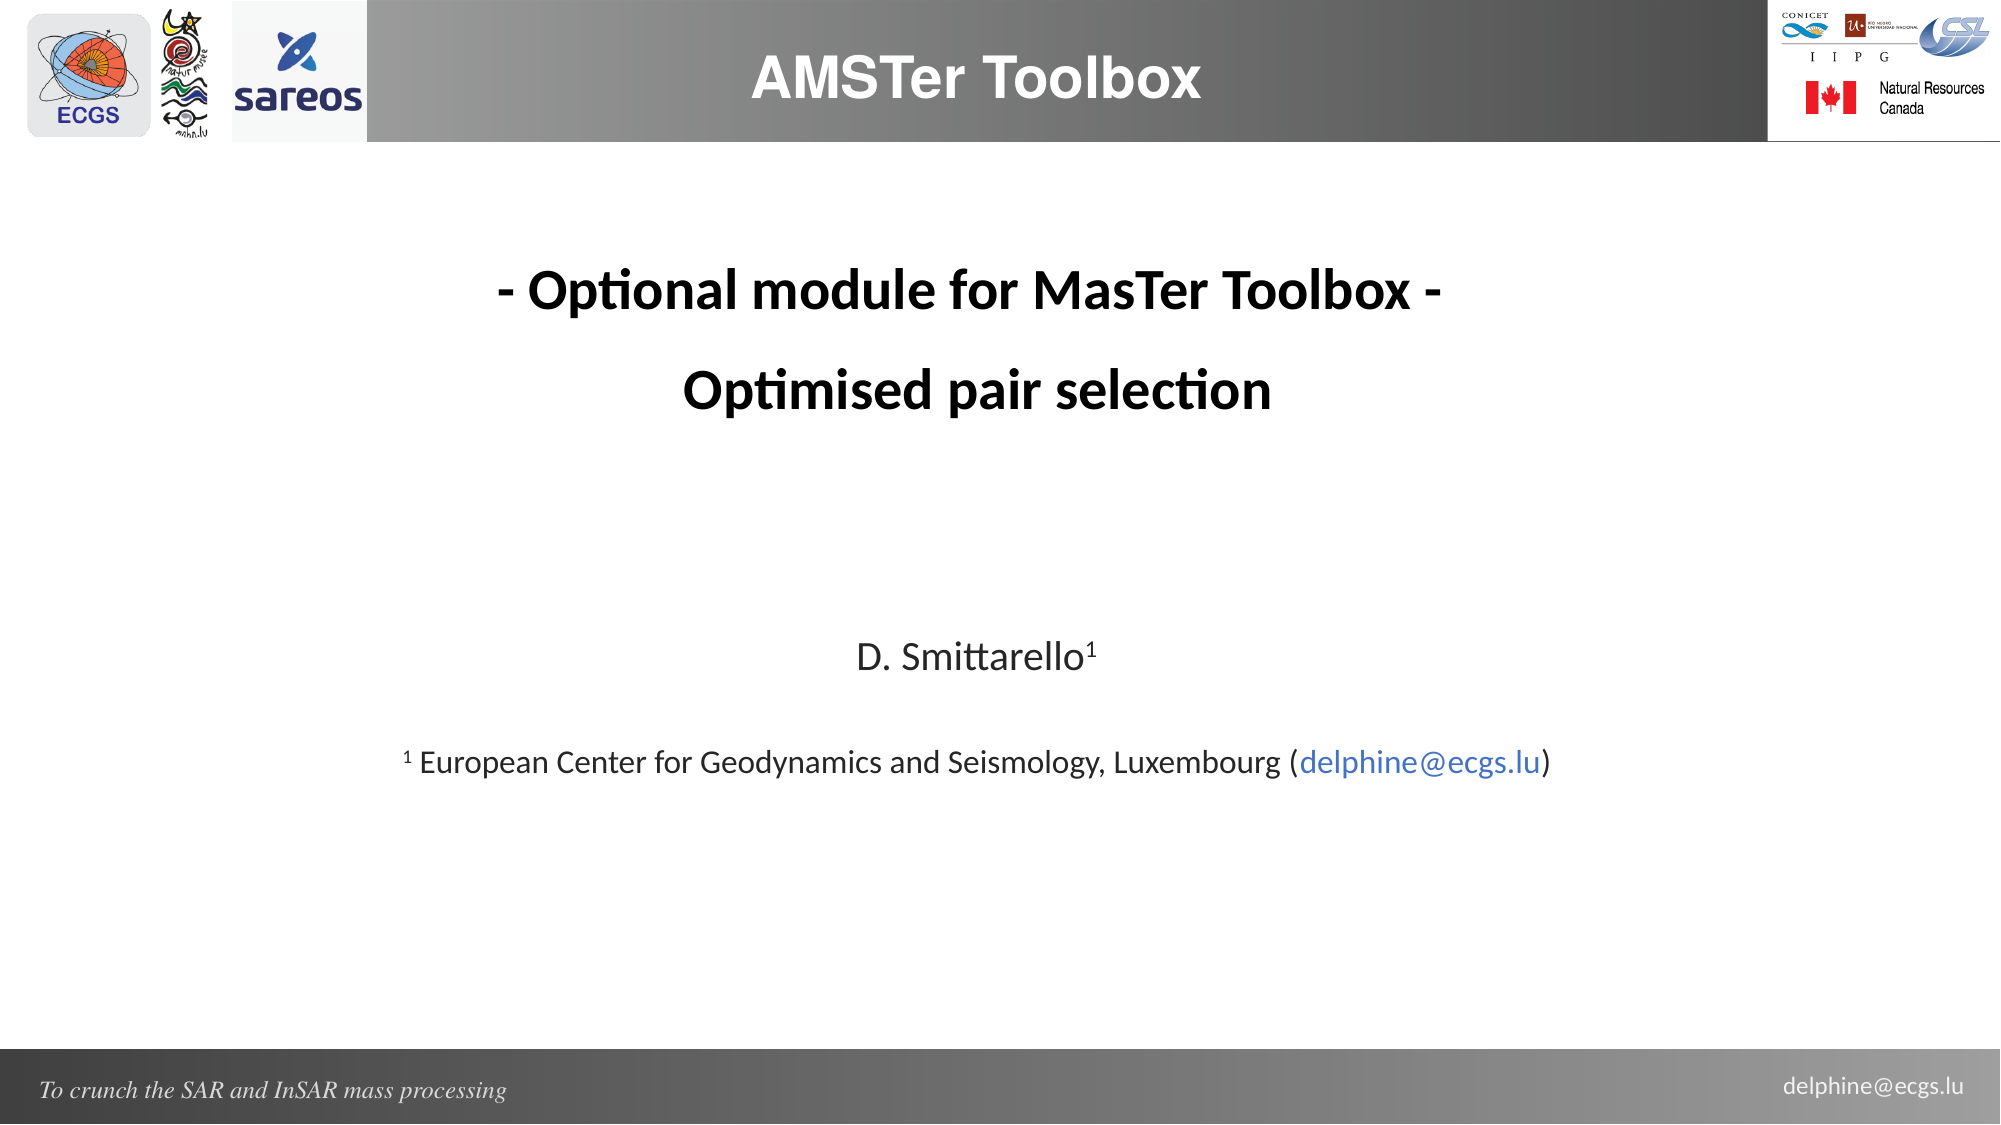

AMSTer Toolbox
- Optional module for MasTer Toolbox -

 Optimised pair selection
D. Smittarello1

1 European Center for Geodynamics and Seismology, Luxembourg (delphine@ecgs.lu)